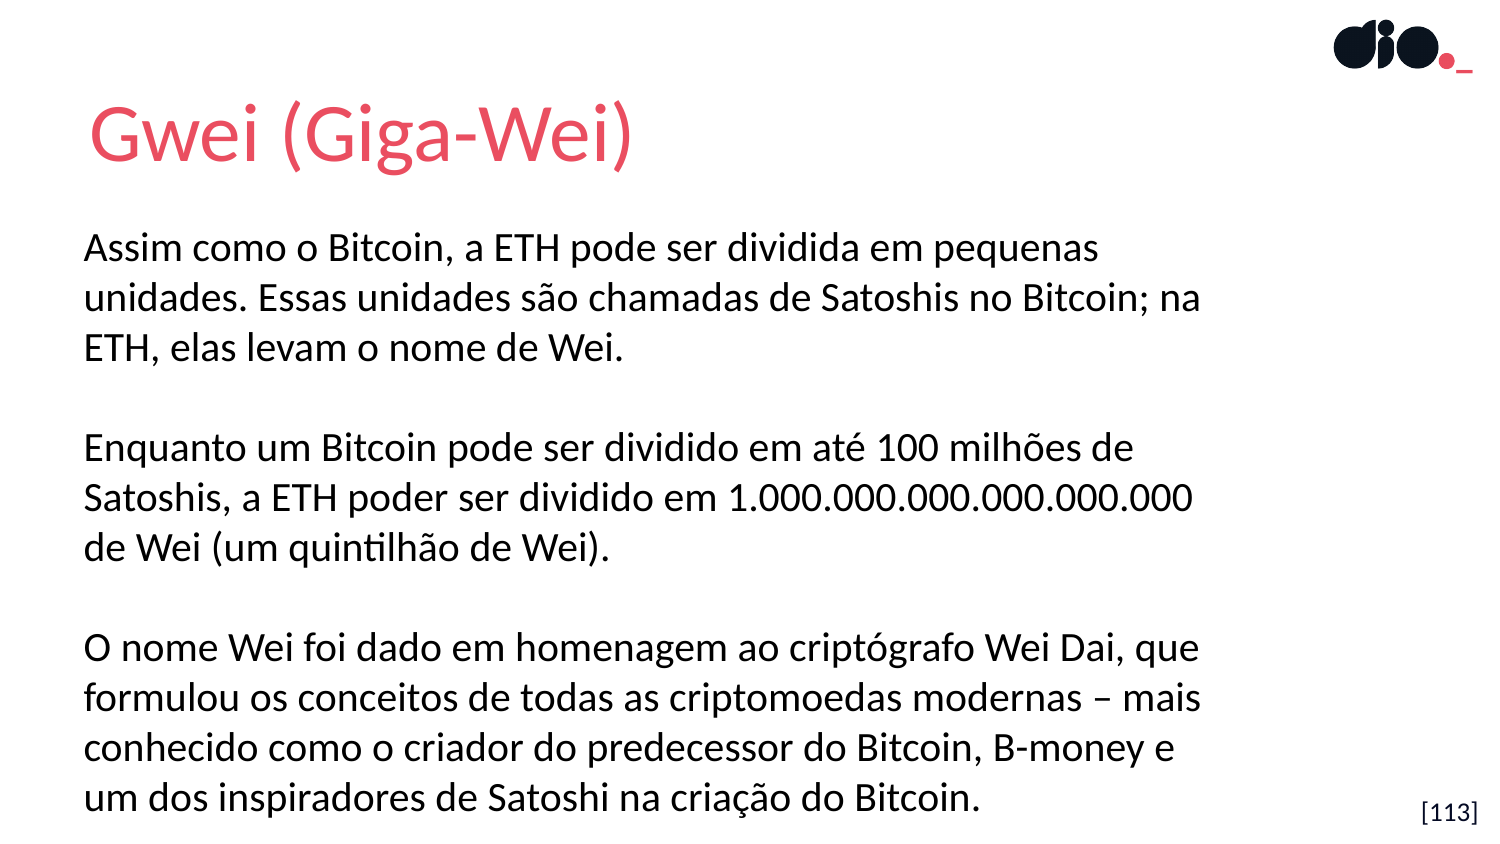

Gwei (Giga-Wei)
Assim como o Bitcoin, a ETH pode ser dividida em pequenas unidades. Essas unidades são chamadas de Satoshis no Bitcoin; na ETH, elas levam o nome de Wei.

Enquanto um Bitcoin pode ser dividido em até 100 milhões de Satoshis, a ETH poder ser dividido em 1.000.000.000.000.000.000 de Wei (um quintilhão de Wei).

O nome Wei foi dado em homenagem ao criptógrafo Wei Dai, que formulou os conceitos de todas as criptomoedas modernas – mais conhecido como o criador do predecessor do Bitcoin, B-money e um dos inspiradores de Satoshi na criação do Bitcoin.
[113]